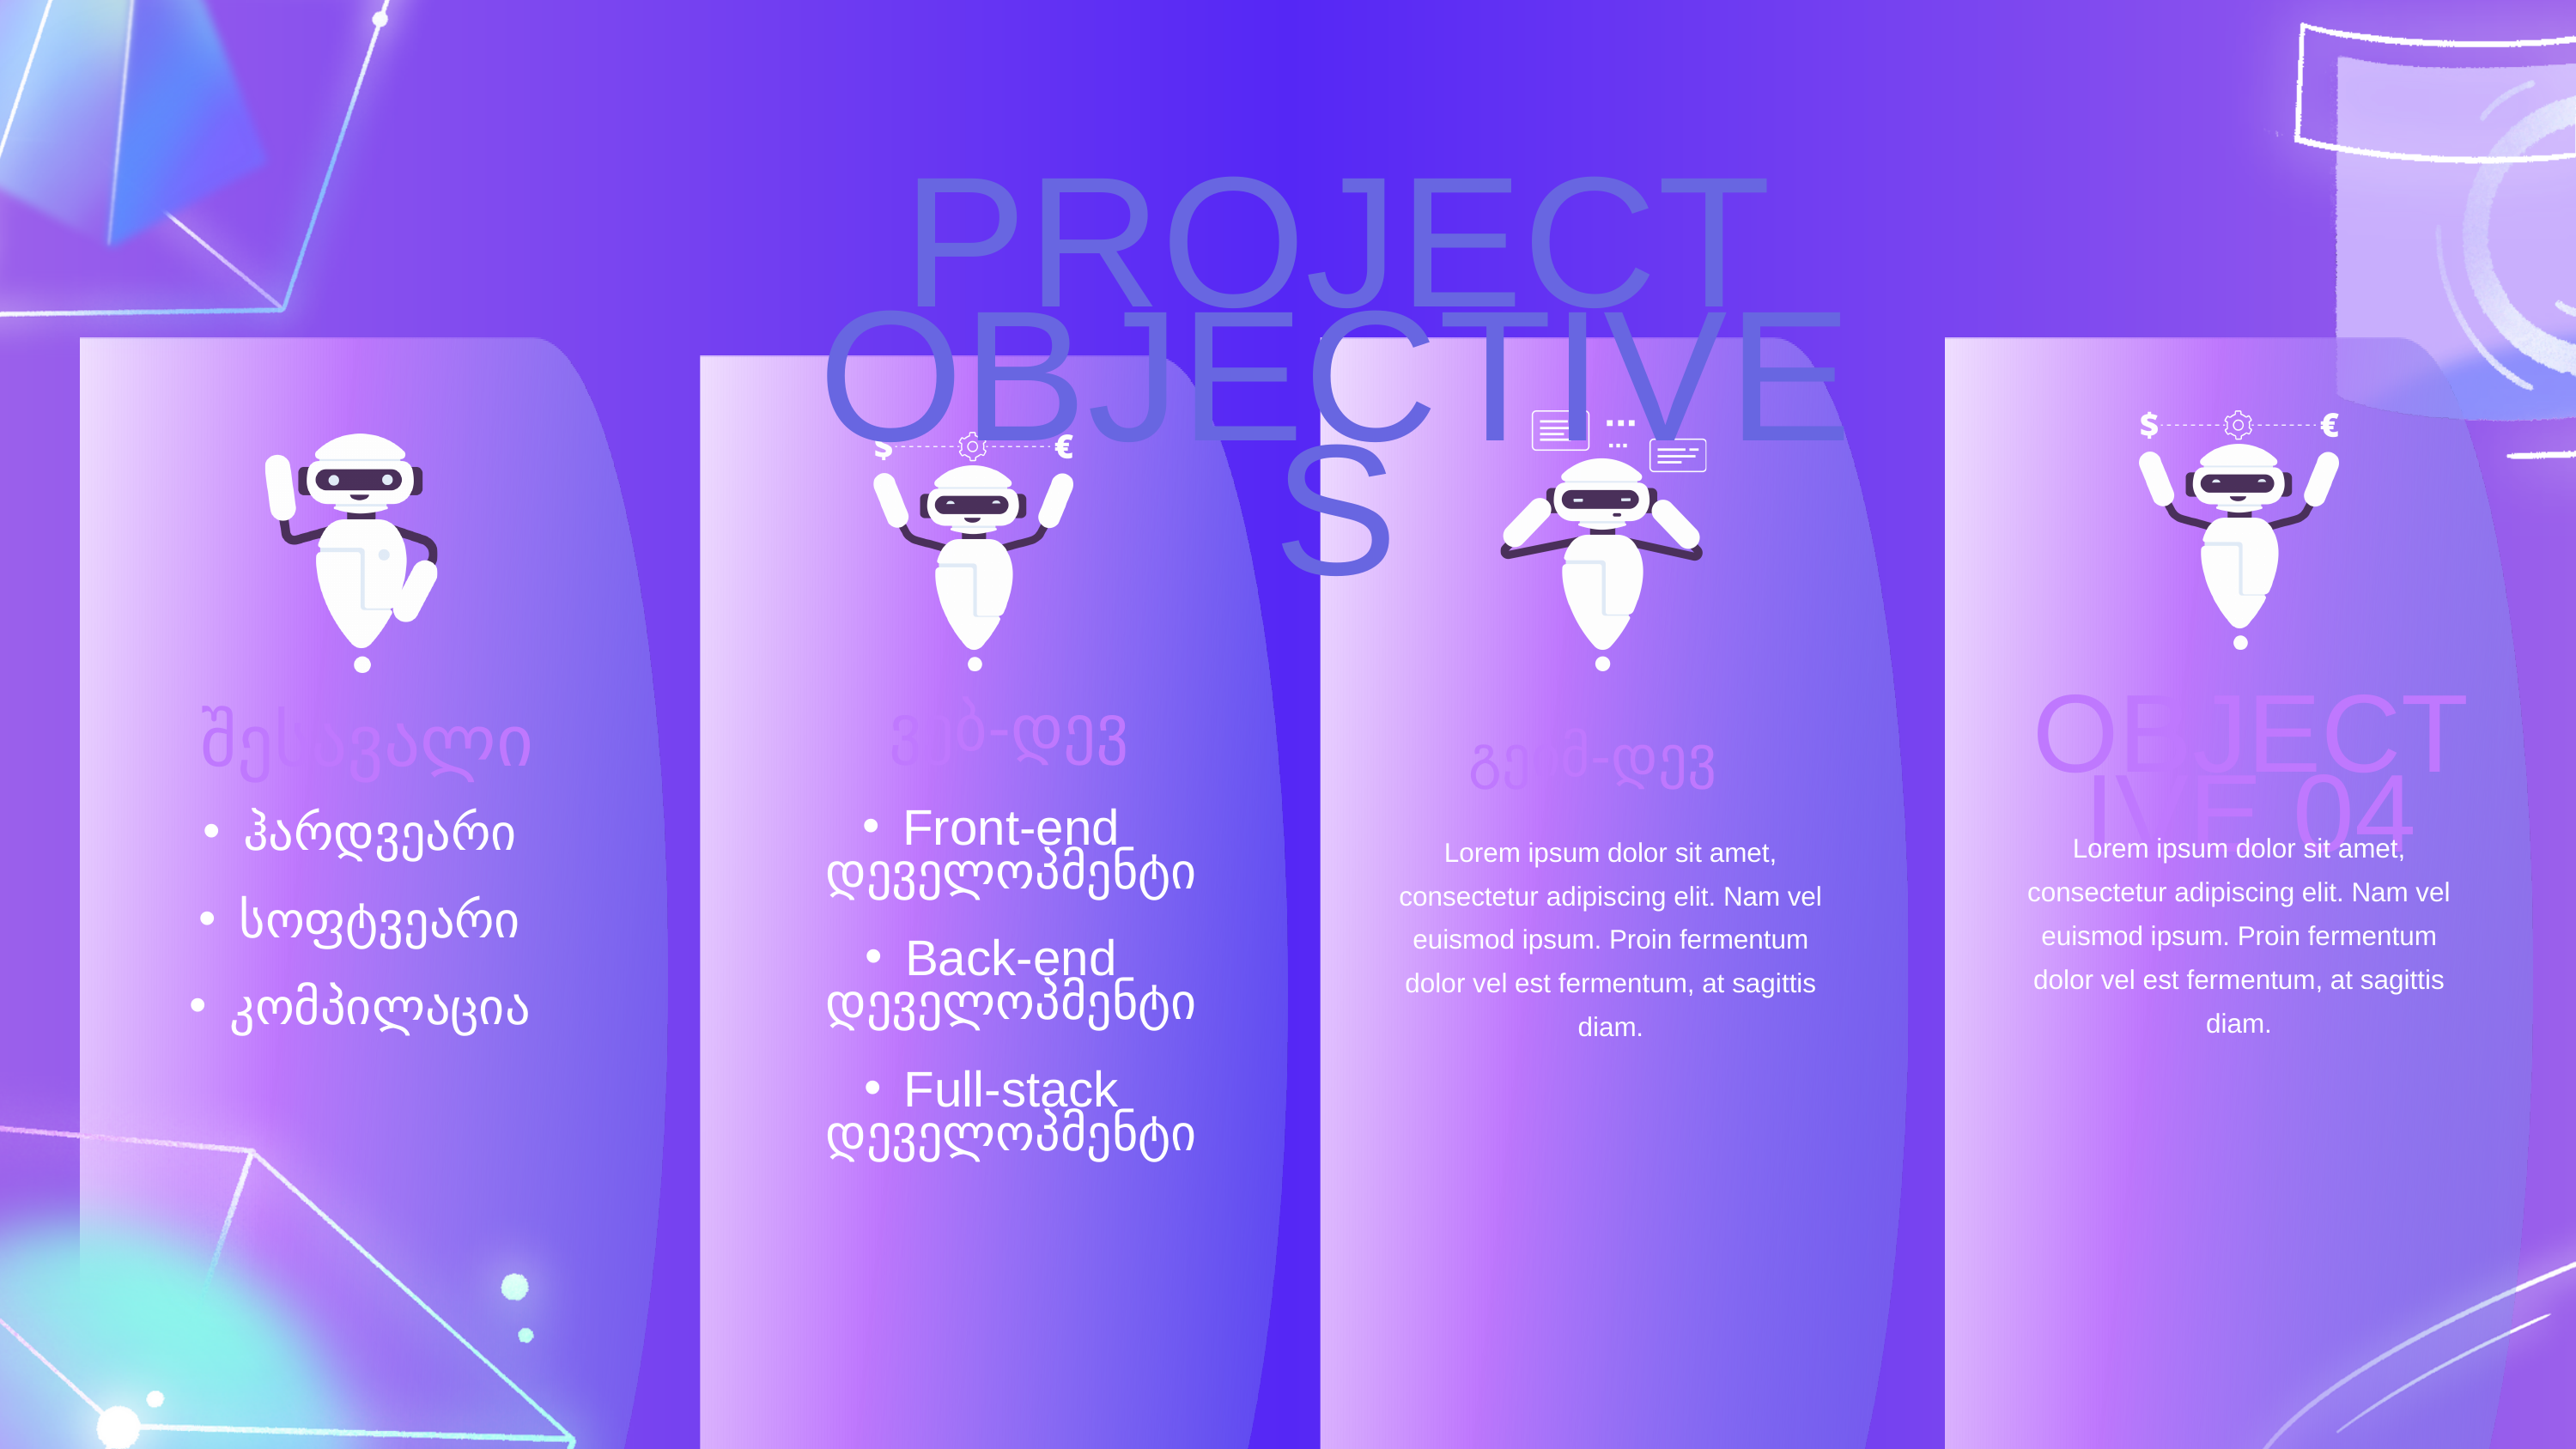

PROJECT OBJECTIVES

ვებ-დევ
შესავალი

გეიმ-დევ
OBJECTIVE 04
Front-end დეველოპმენტი

Back-end დეველოპმენტი

Full-stack დეველოპმენტი
ჰარდვეარი

სოფტვეარი

კომპილაცია
Lorem ipsum dolor sit amet, consectetur adipiscing elit. Nam vel euismod ipsum. Proin fermentum dolor vel est fermentum, at sagittis diam.
Lorem ipsum dolor sit amet, consectetur adipiscing elit. Nam vel euismod ipsum. Proin fermentum dolor vel est fermentum, at sagittis diam.